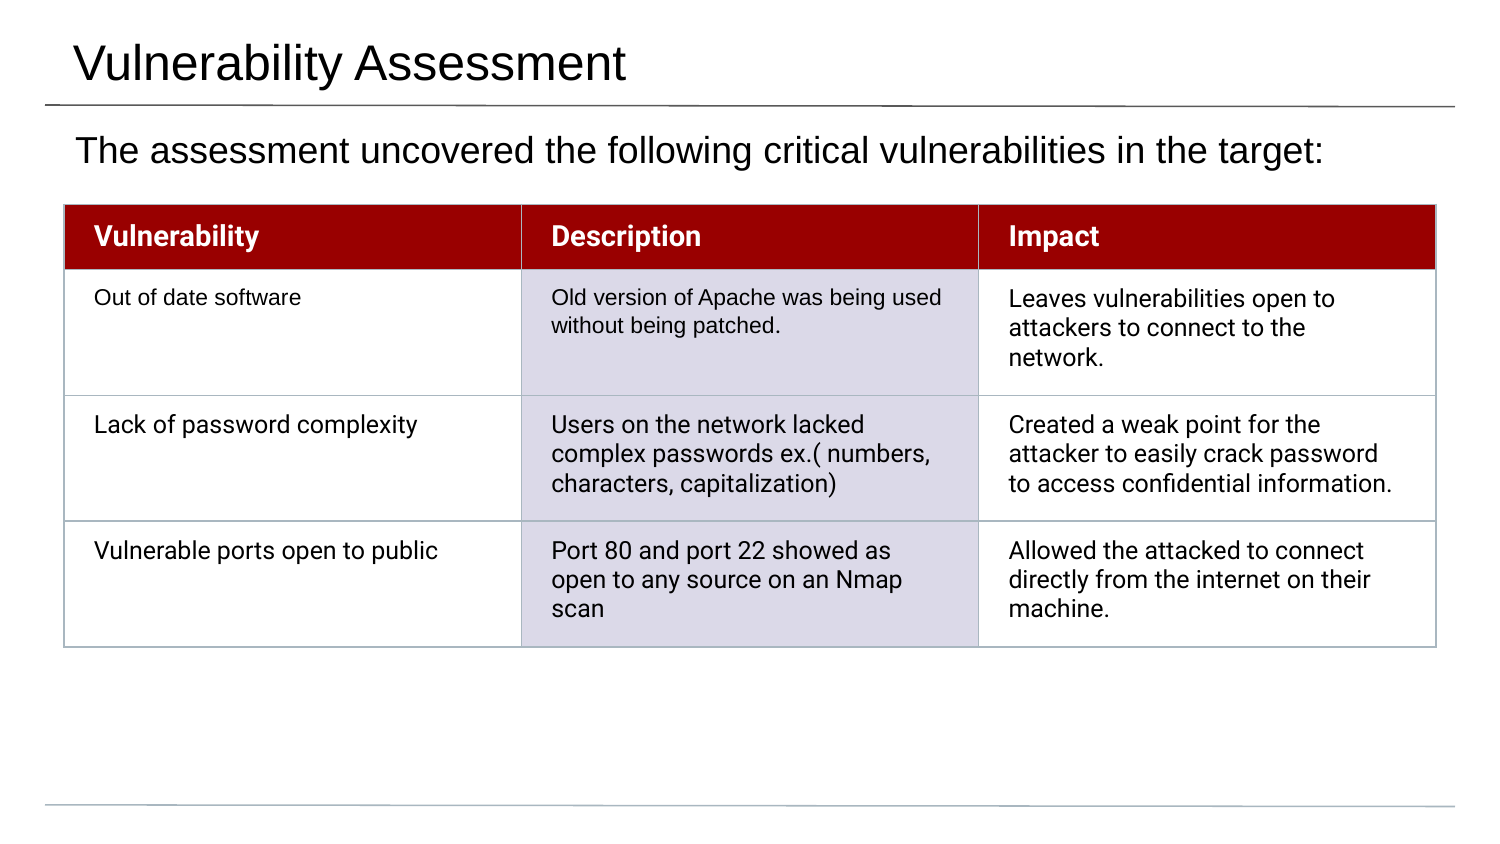

# Vulnerability Assessment
The assessment uncovered the following critical vulnerabilities in the target:
| Vulnerability | Description | Impact |
| --- | --- | --- |
| Out of date software | Old version of Apache was being used without being patched. | Leaves vulnerabilities open to attackers to connect to the network. |
| Lack of password complexity | Users on the network lacked complex passwords ex.( numbers, characters, capitalization) | Created a weak point for the attacker to easily crack password to access confidential information. |
| Vulnerable ports open to public | Port 80 and port 22 showed as open to any source on an Nmap scan | Allowed the attacked to connect directly from the internet on their machine. |